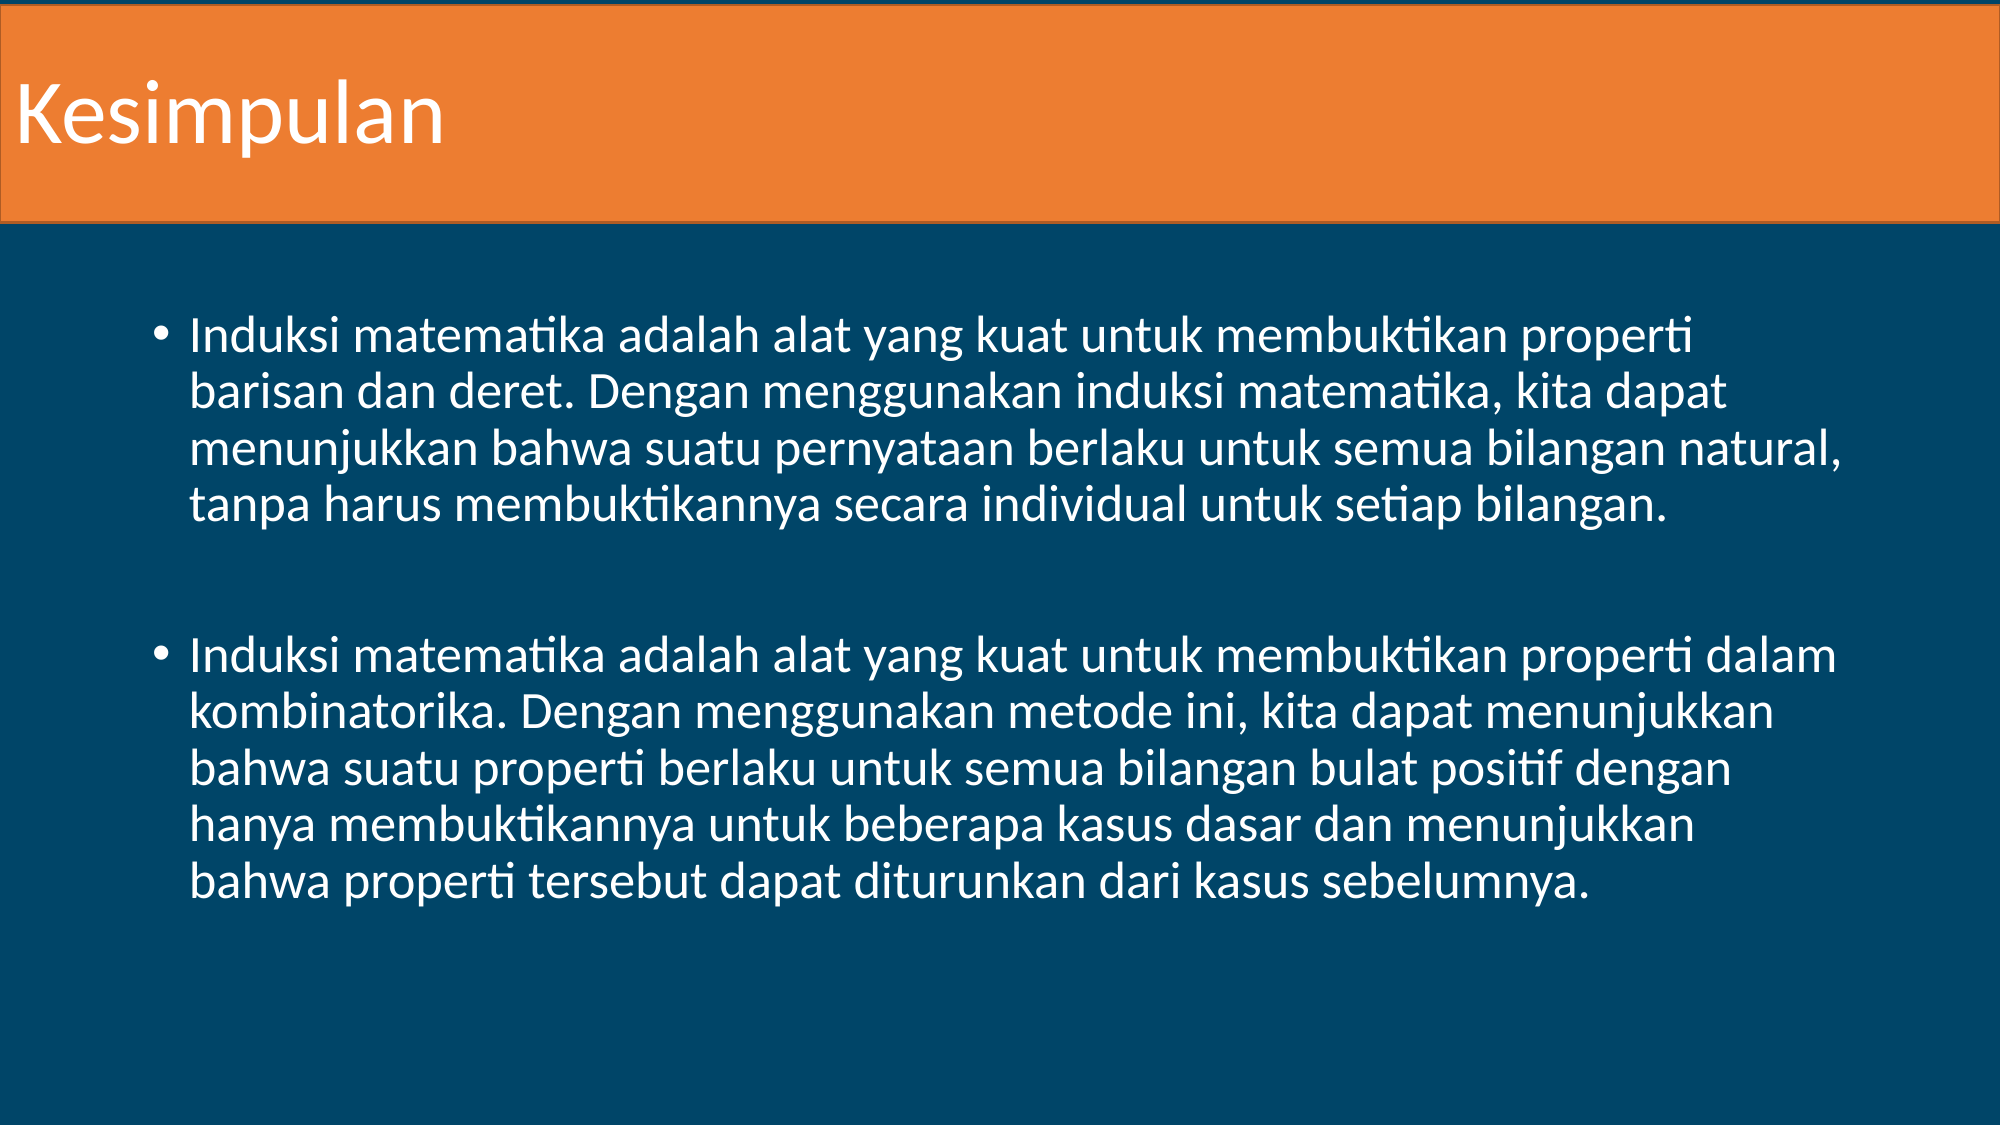

Kesimpulan
Induksi matematika adalah alat yang kuat untuk membuktikan properti barisan dan deret. Dengan menggunakan induksi matematika, kita dapat menunjukkan bahwa suatu pernyataan berlaku untuk semua bilangan natural, tanpa harus membuktikannya secara individual untuk setiap bilangan.

Induksi matematika adalah alat yang kuat untuk membuktikan properti dalam kombinatorika. Dengan menggunakan metode ini, kita dapat menunjukkan bahwa suatu properti berlaku untuk semua bilangan bulat positif dengan hanya membuktikannya untuk beberapa kasus dasar dan menunjukkan bahwa properti tersebut dapat diturunkan dari kasus sebelumnya.